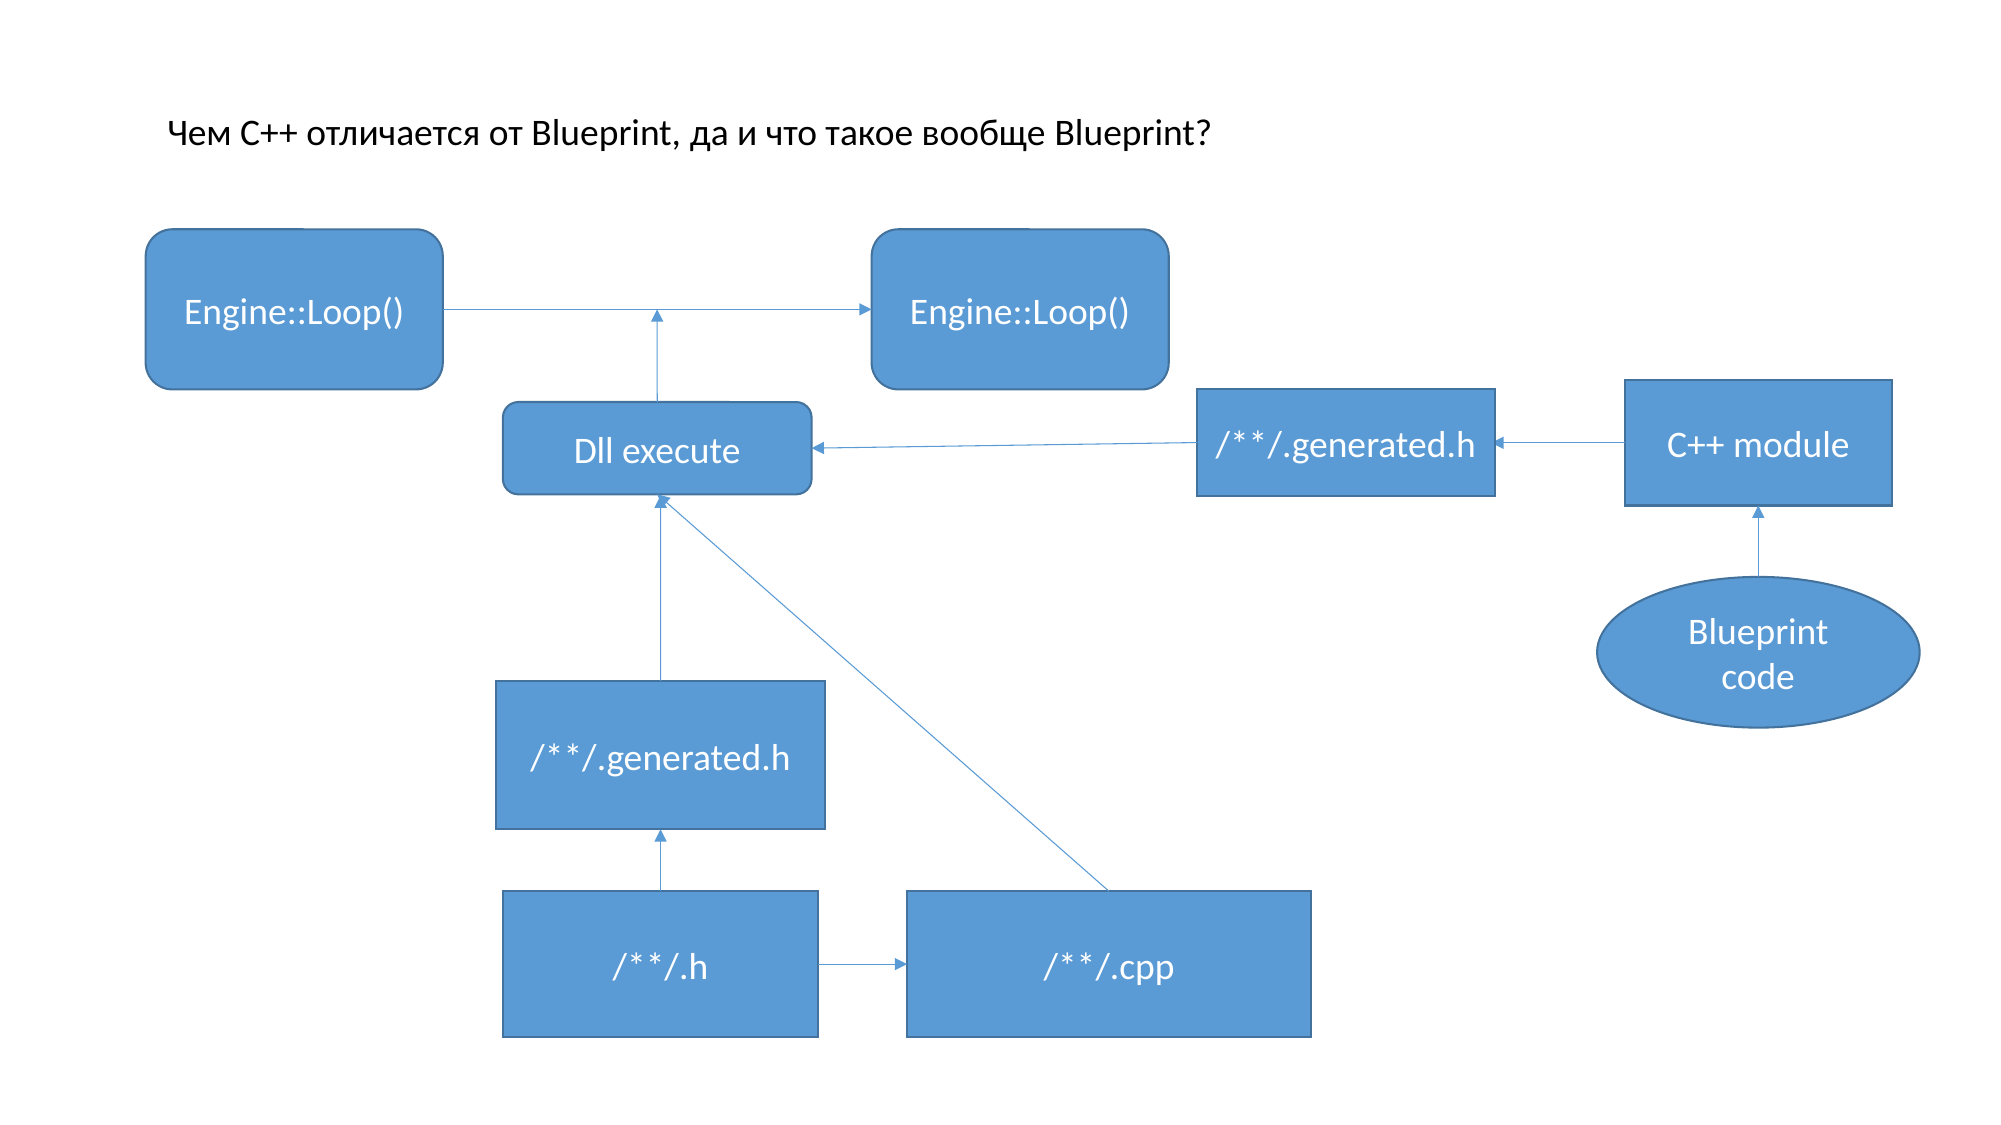

Чем C++ отличается от Blueprint, да и что такое вообще Blueprint?
Engine::Loop()
Engine::Loop()
C++ module
/**/.generated.h
Dll execute
Blueprint code
/**/.generated.h
/**/.h
/**/.cpp